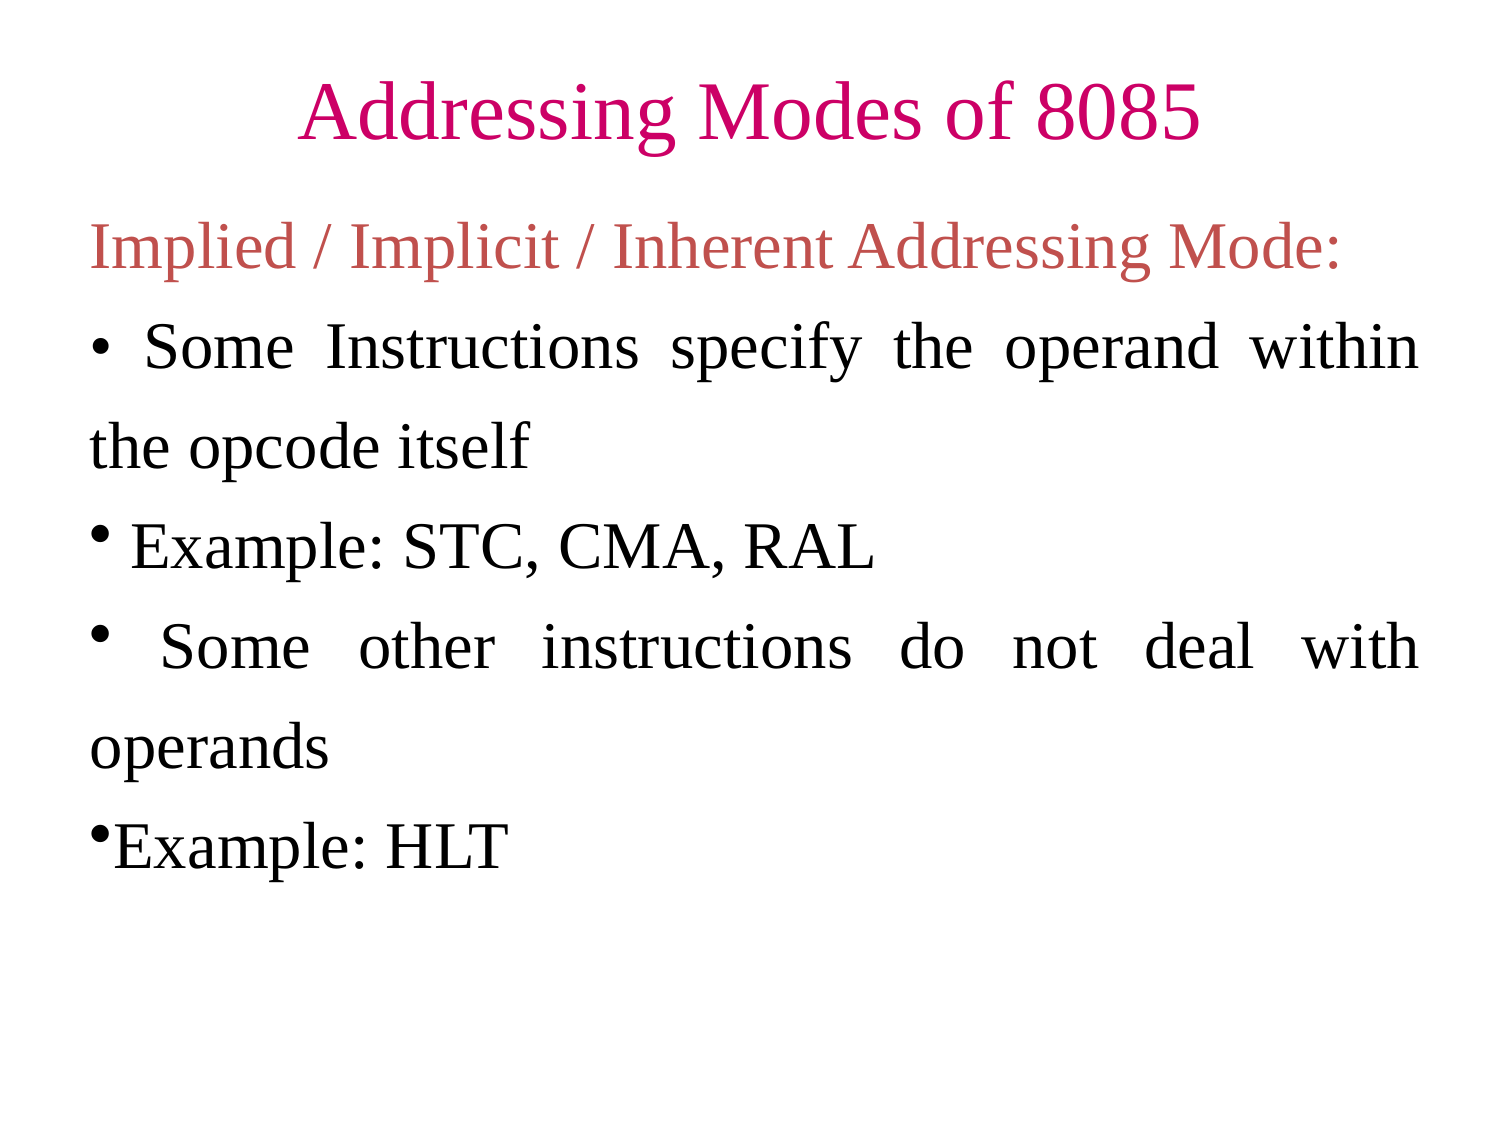

Addressing Modes of 8085
Implied / Implicit / Inherent Addressing Mode:
• Some Instructions specify the operand within the opcode itself
 Example: STC, CMA, RAL
 Some other instructions do not deal with operands
Example: HLT